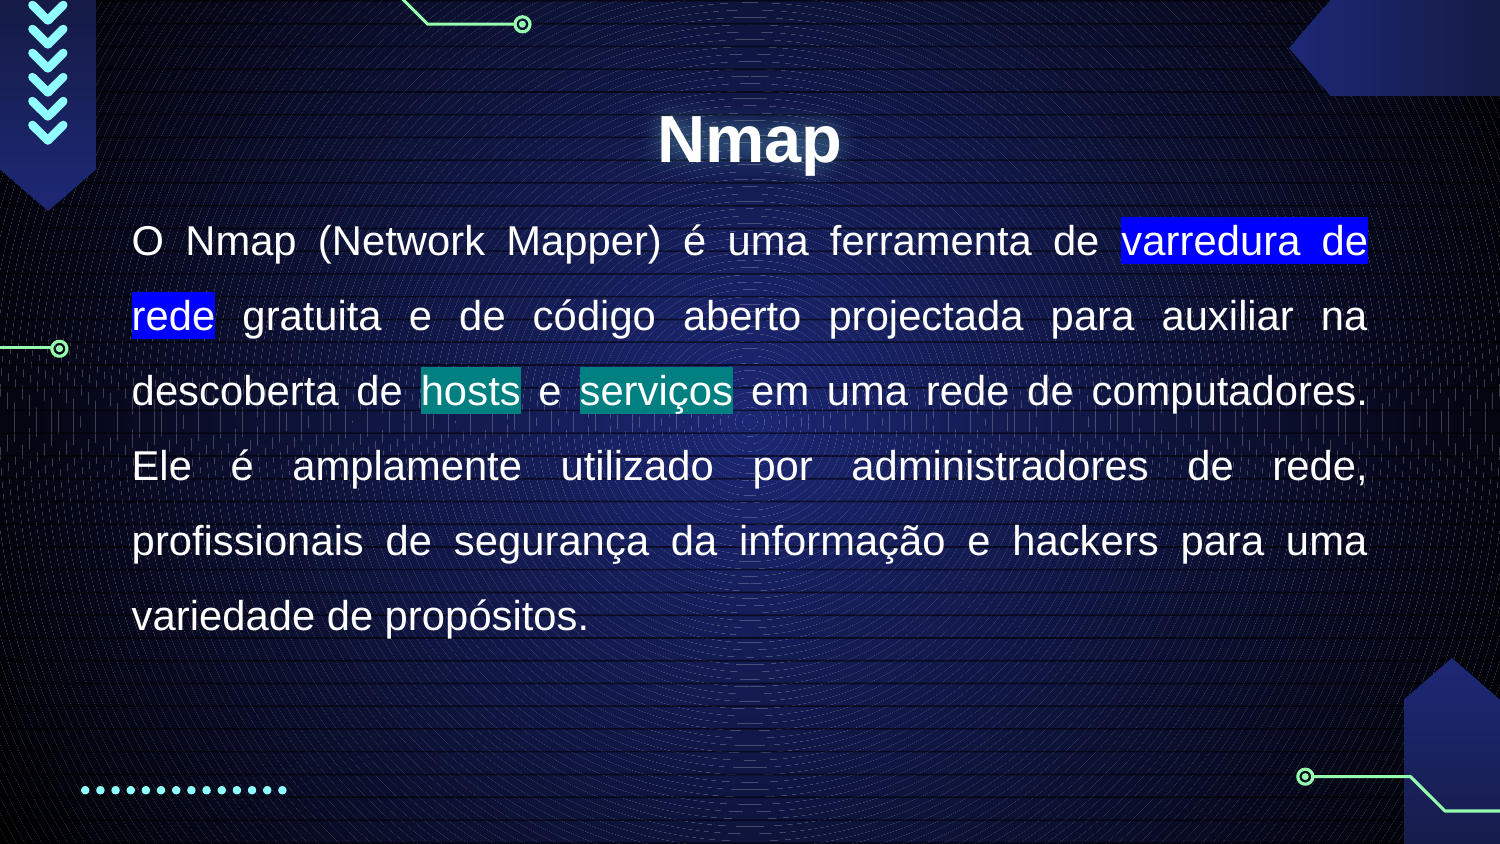

# Nmap
O Nmap (Network Mapper) é uma ferramenta de varredura de rede gratuita e de código aberto projectada para auxiliar na descoberta de hosts e serviços em uma rede de computadores. Ele é amplamente utilizado por administradores de rede, profissionais de segurança da informação e hackers para uma variedade de propósitos.